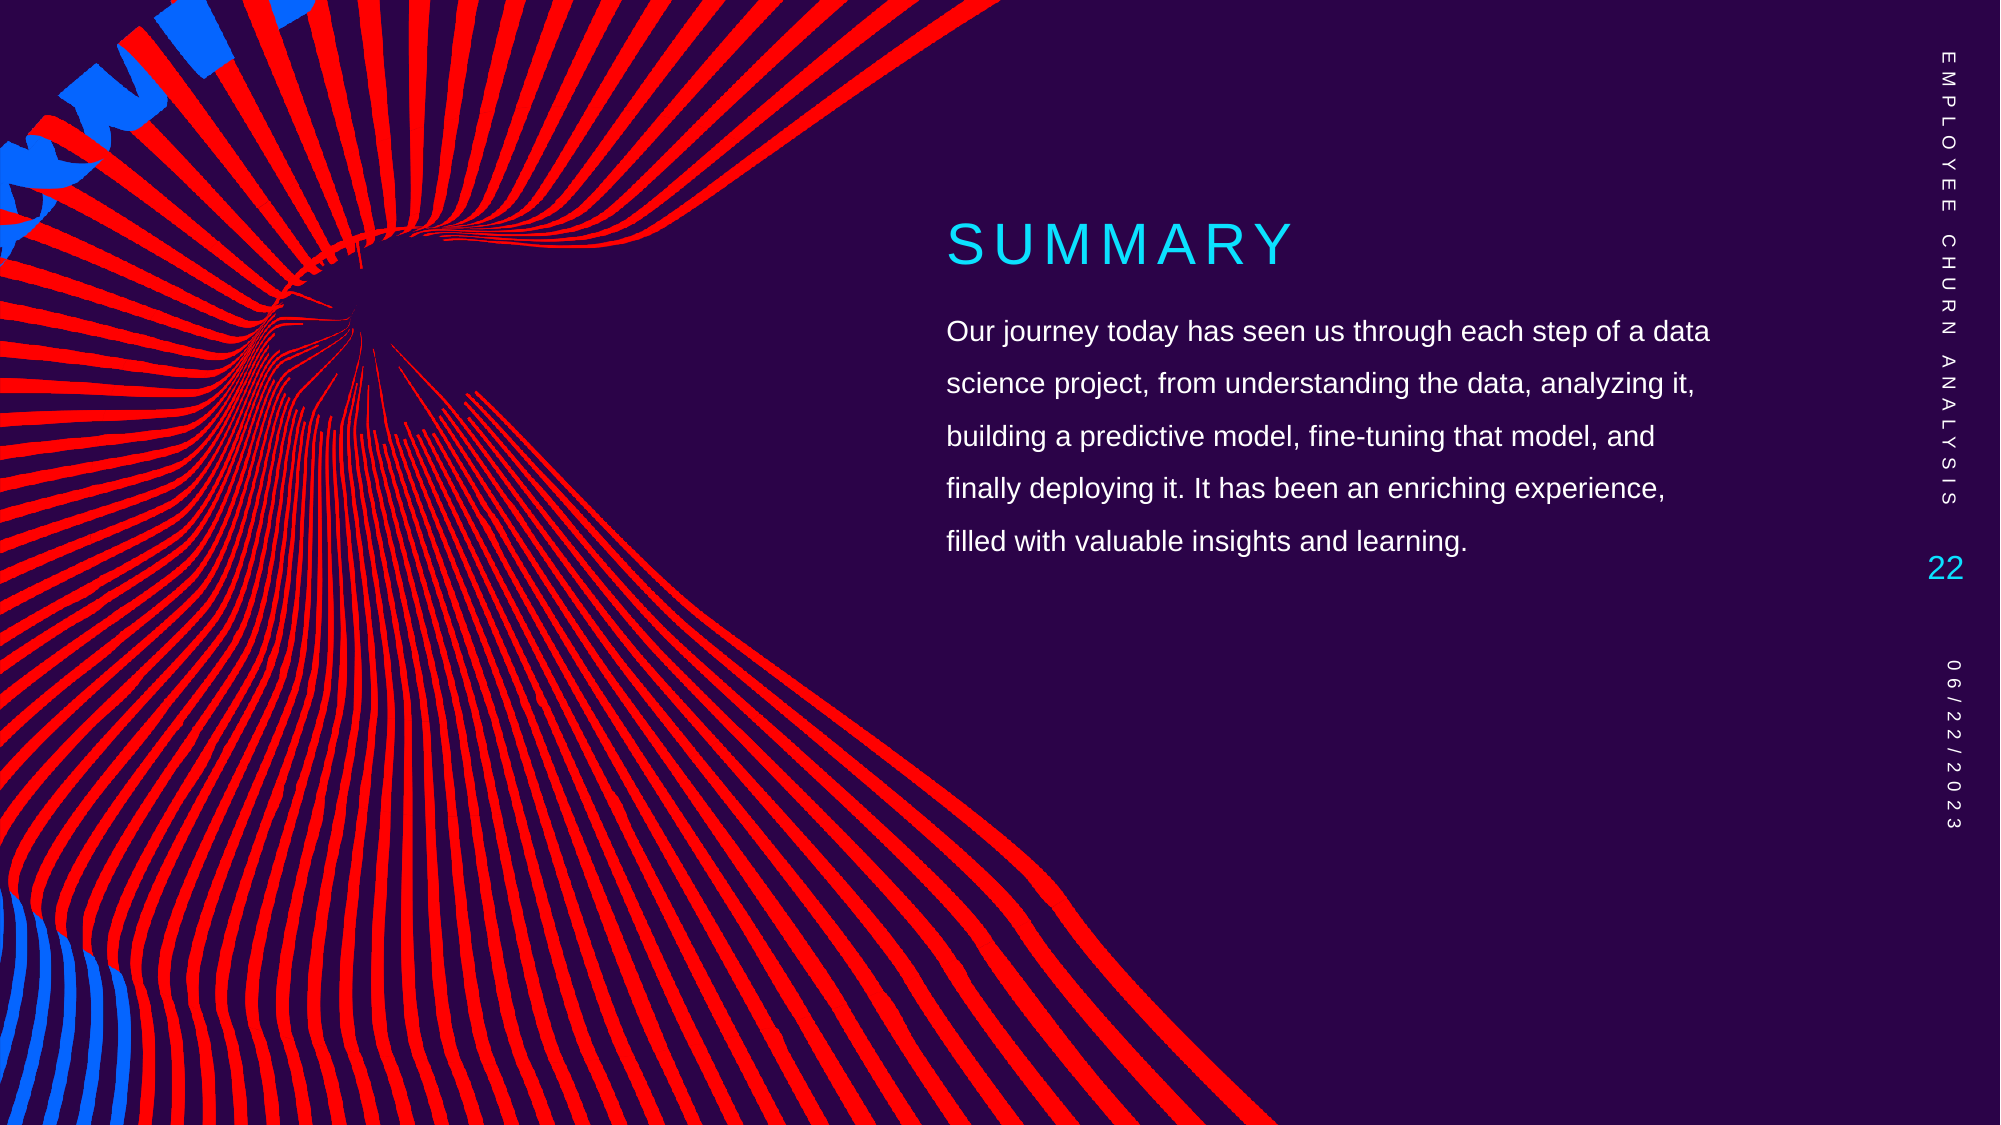

# Summary
Employee churn analysis
Our journey today has seen us through each step of a data science project, from understanding the data, analyzing it, building a predictive model, fine-tuning that model, and finally deploying it. It has been an enriching experience, filled with valuable insights and learning.
22
06/22/2023